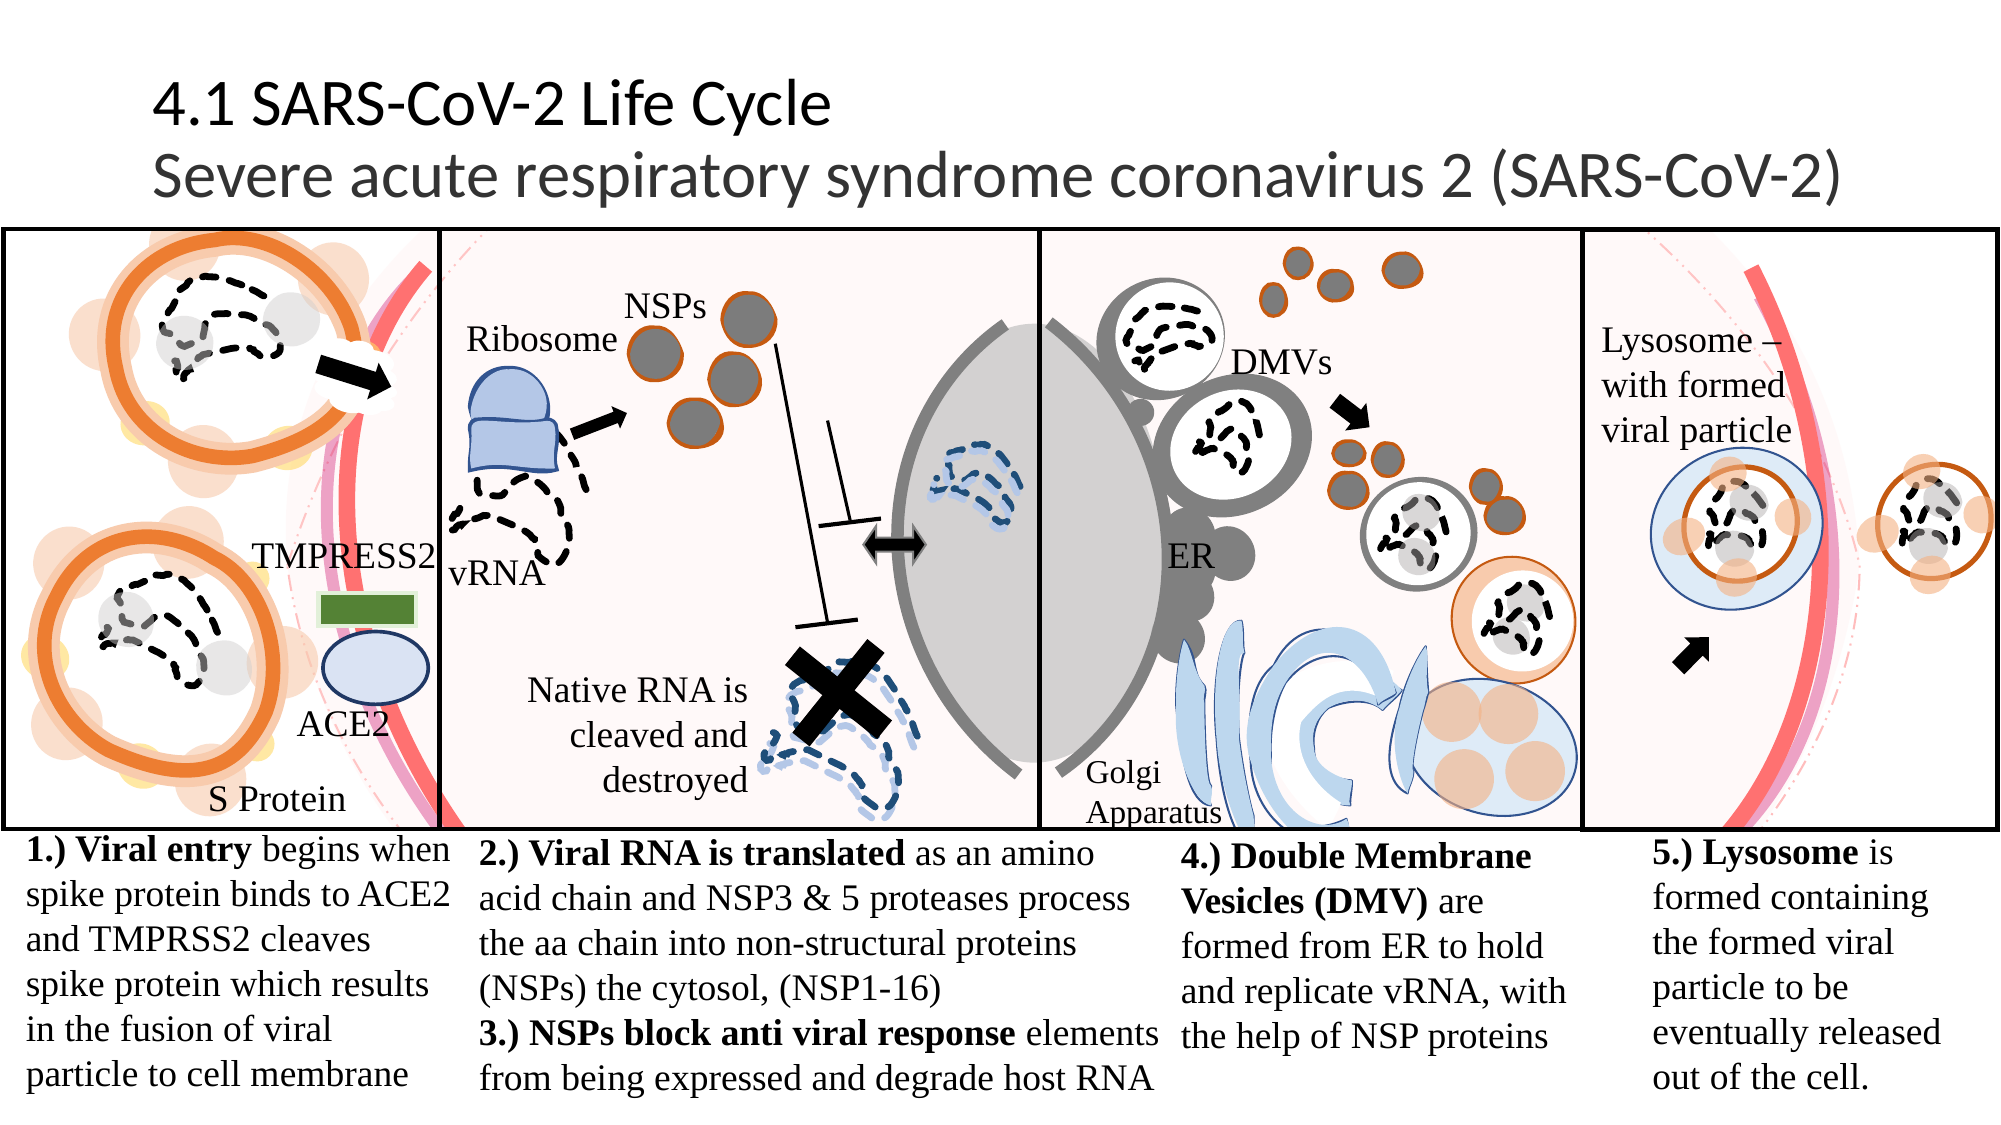

# 4.1 SARS-CoV-2 Life Cycle Severe acute respiratory syndrome coronavirus 2 (SARS-CoV-2)

NSPs

Ribosome
Lysosome – with formed viral particle

DMVs

Native RNA is cleaved and destroyed

ER
TMPRESS2

vRNA

ACE2
Golgi Apparatus
S Protein
1.) Viral entry begins when spike protein binds to ACE2 and TMPRSS2 cleaves spike protein which results in the fusion of viral particle to cell membrane
5.) Lysosome is formed containing the formed viral particle to be eventually released out of the cell.
2.) Viral RNA is translated as an amino acid chain and NSP3 & 5 proteases process the aa chain into non-structural proteins (NSPs) the cytosol, (NSP1-16)
3.) NSPs block anti viral response elements from being expressed and degrade host RNA

4.) Double Membrane Vesicles (DMV) are formed from ER to hold and replicate vRNA, with the help of NSP proteins

62